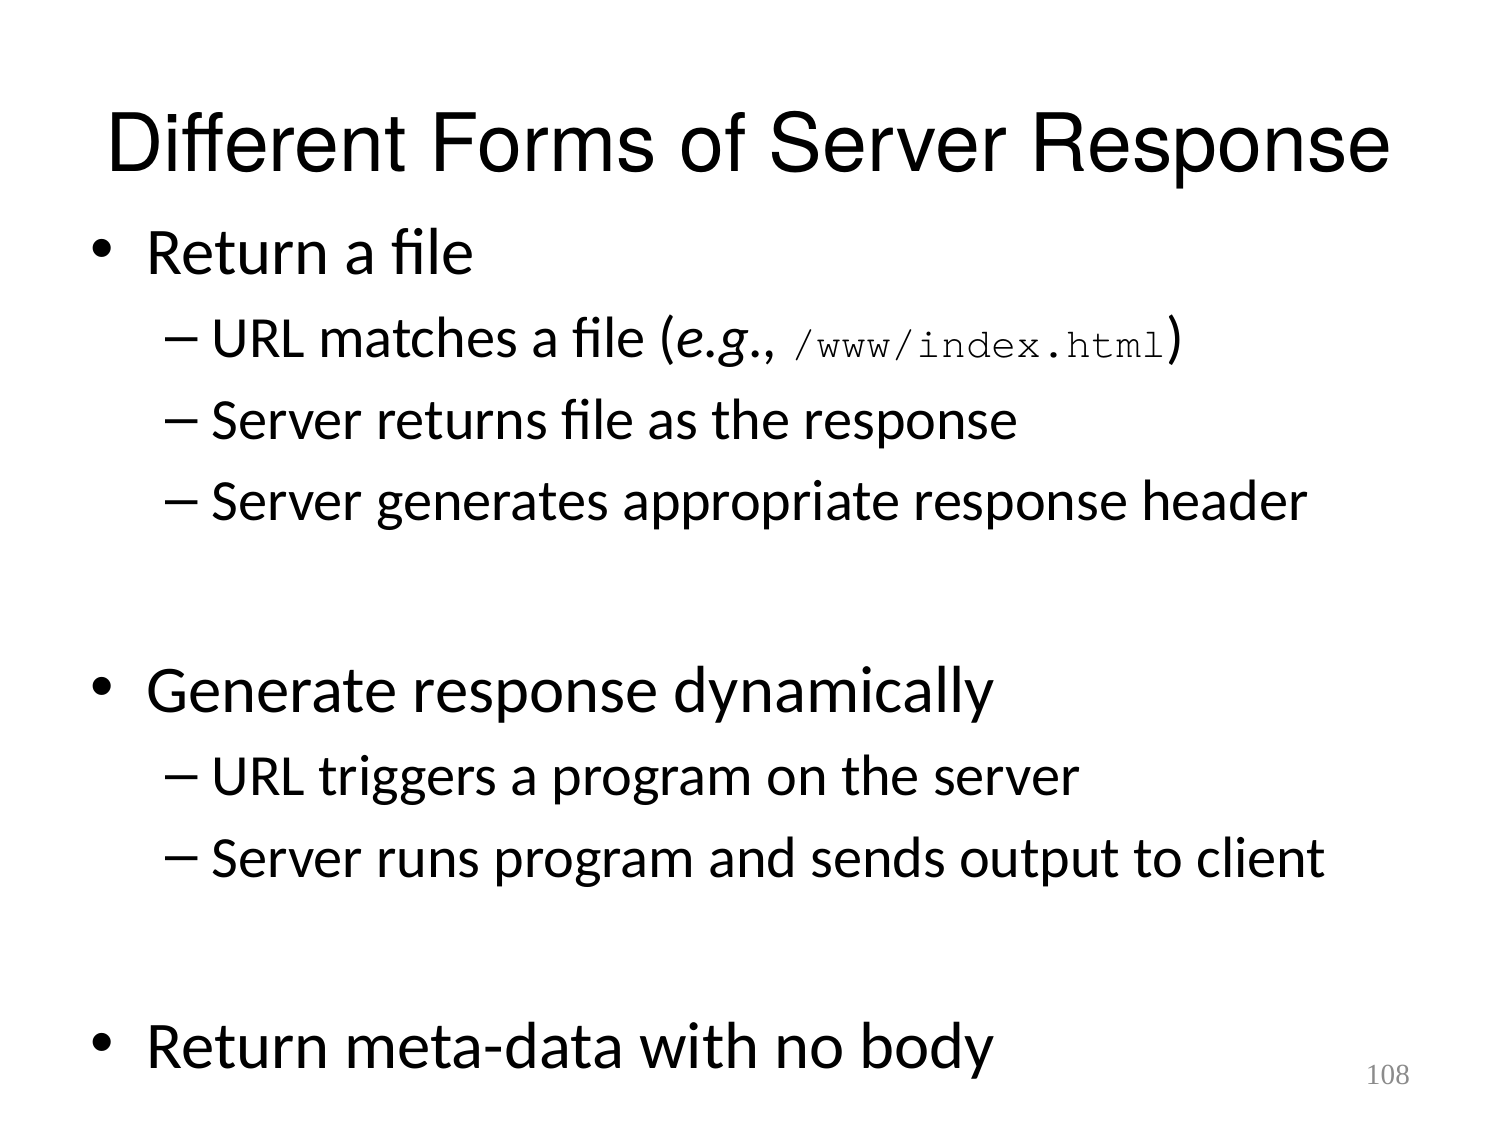

# Different Forms of Server Response
Return a file
URL matches a file (e.g., /www/index.html)
Server returns file as the response
Server generates appropriate response header

Generate response dynamically
URL triggers a program on the server
Server runs program and sends output to client

Return meta-data with no body

108